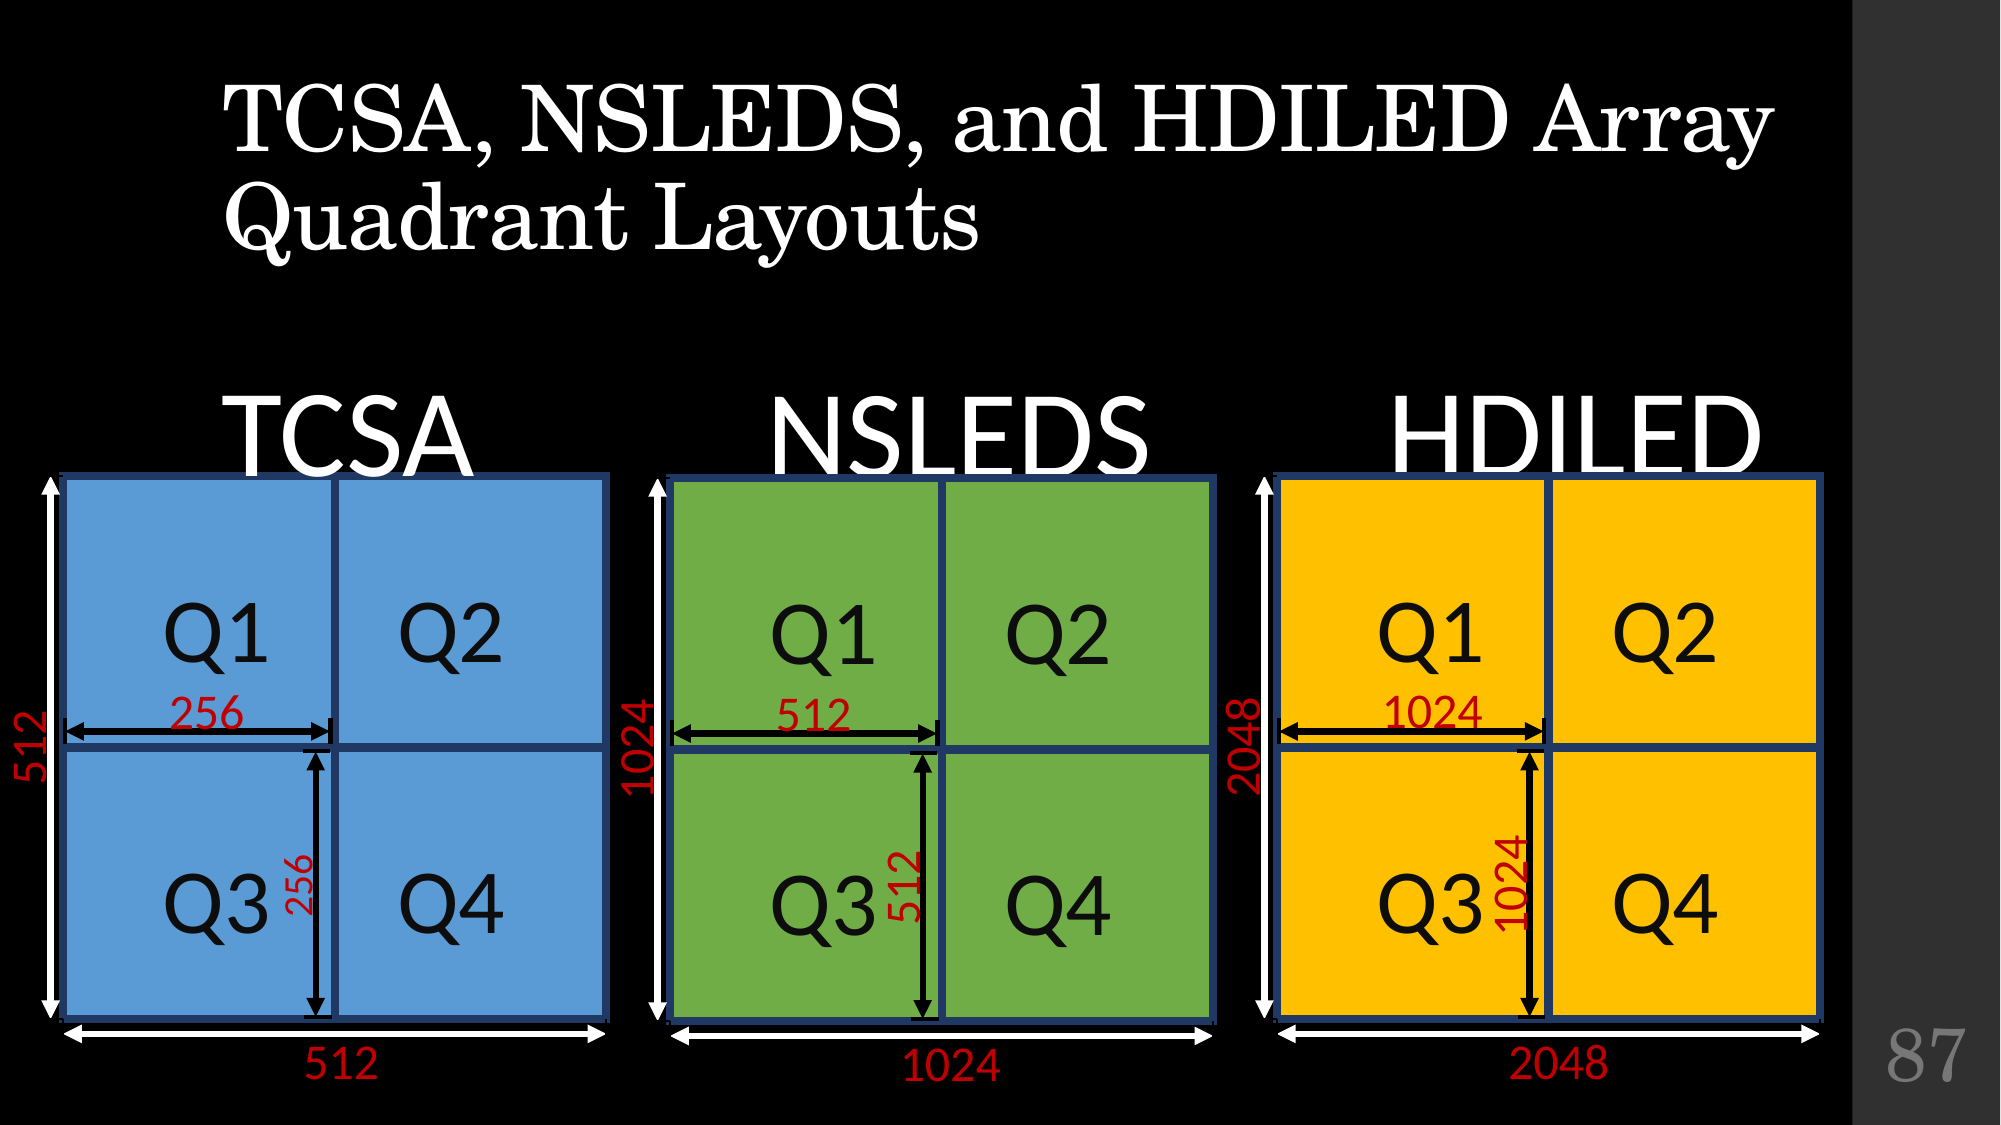

# TCSA, NSLEDS, and HDILED Array Quadrant Layouts
TCSA
HDILED
NSLEDS

Q1
Q2
256
512
Q3
Q4
256
512

Q1
Q2
1024
2048
Q3
Q4
1024
2048

Q1
Q2
512
1024
Q3
Q4
512
1024
87